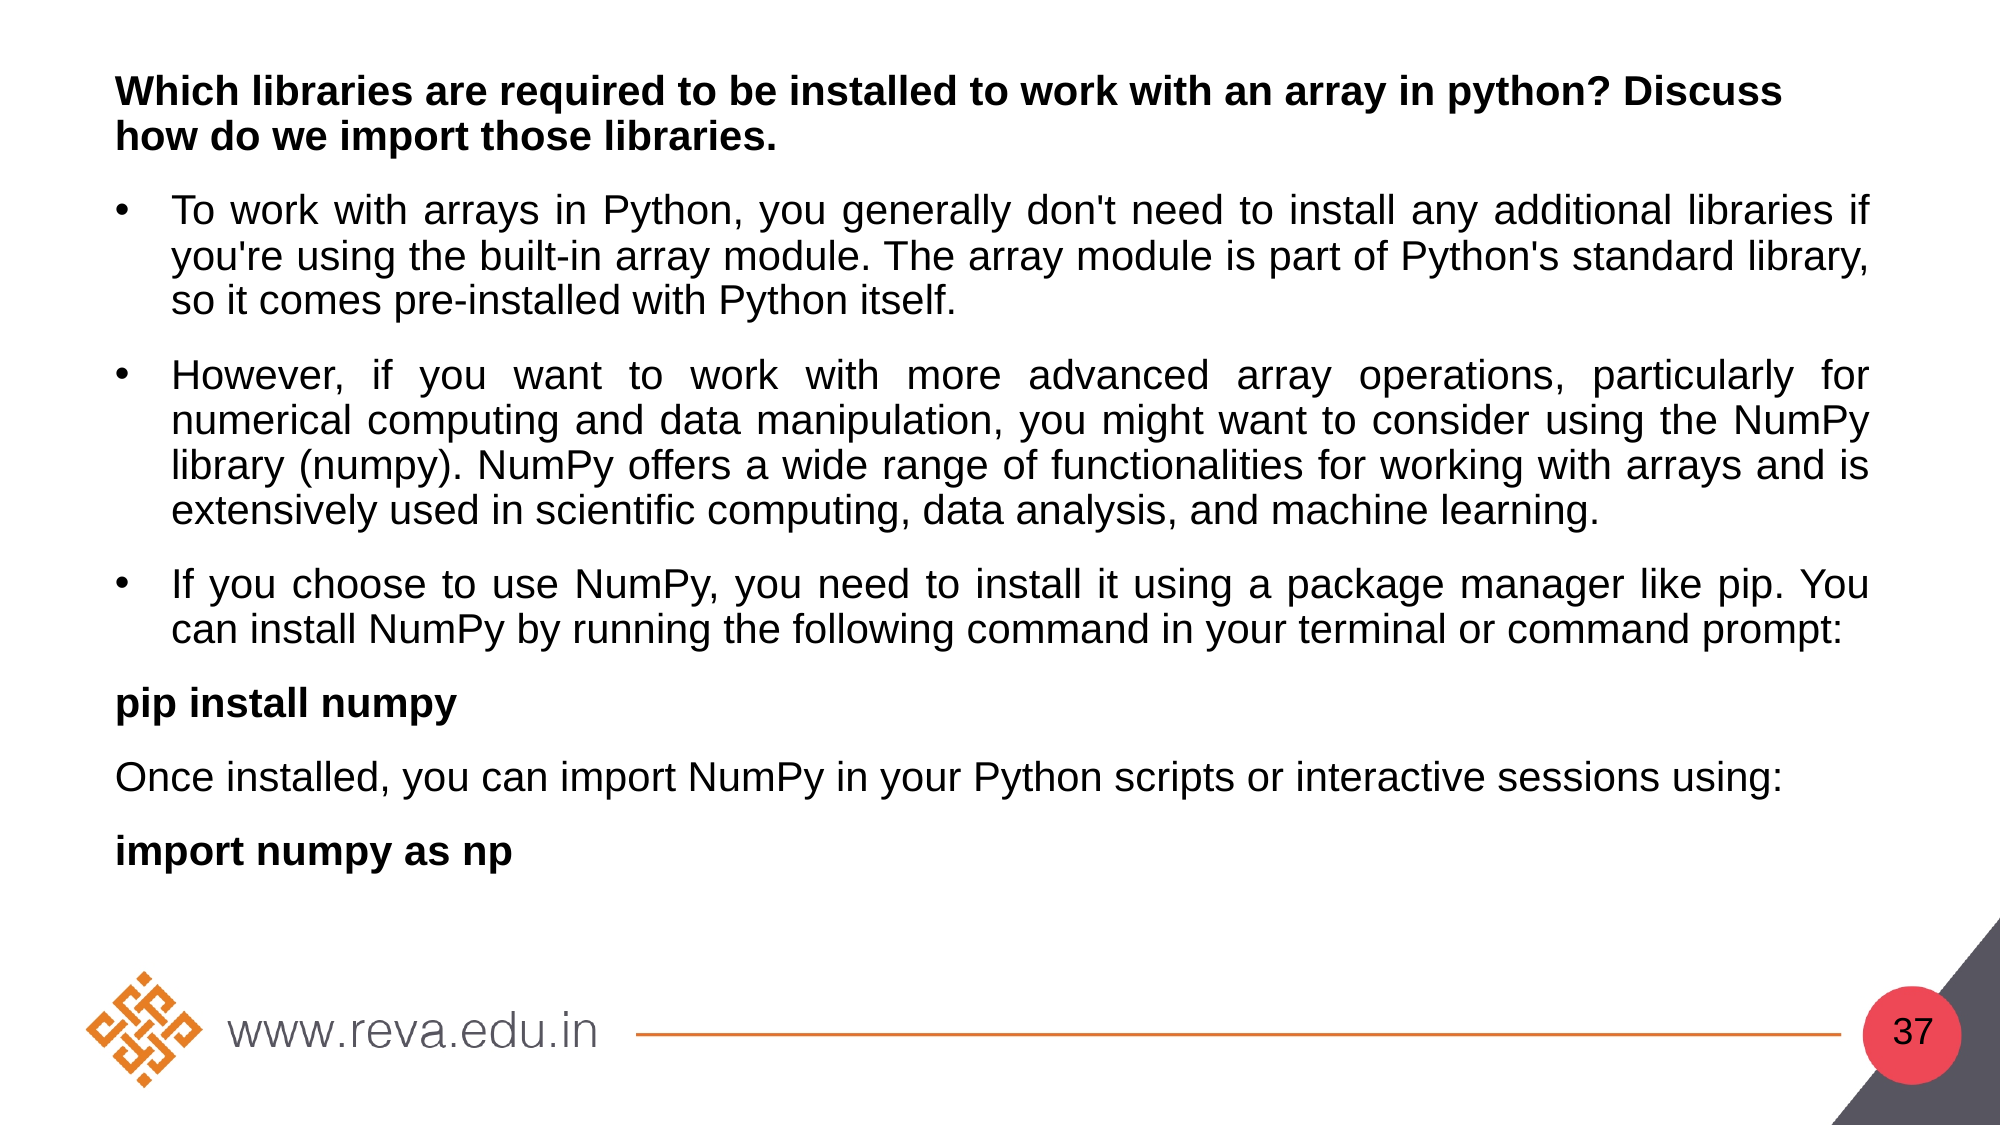

Which libraries are required to be installed to work with an array in python? Discuss how do we import those libraries.
To work with arrays in Python, you generally don't need to install any additional libraries if you're using the built-in array module. The array module is part of Python's standard library, so it comes pre-installed with Python itself.
However, if you want to work with more advanced array operations, particularly for numerical computing and data manipulation, you might want to consider using the NumPy library (numpy). NumPy offers a wide range of functionalities for working with arrays and is extensively used in scientific computing, data analysis, and machine learning.
If you choose to use NumPy, you need to install it using a package manager like pip. You can install NumPy by running the following command in your terminal or command prompt:
pip install numpy
Once installed, you can import NumPy in your Python scripts or interactive sessions using:
import numpy as np

37